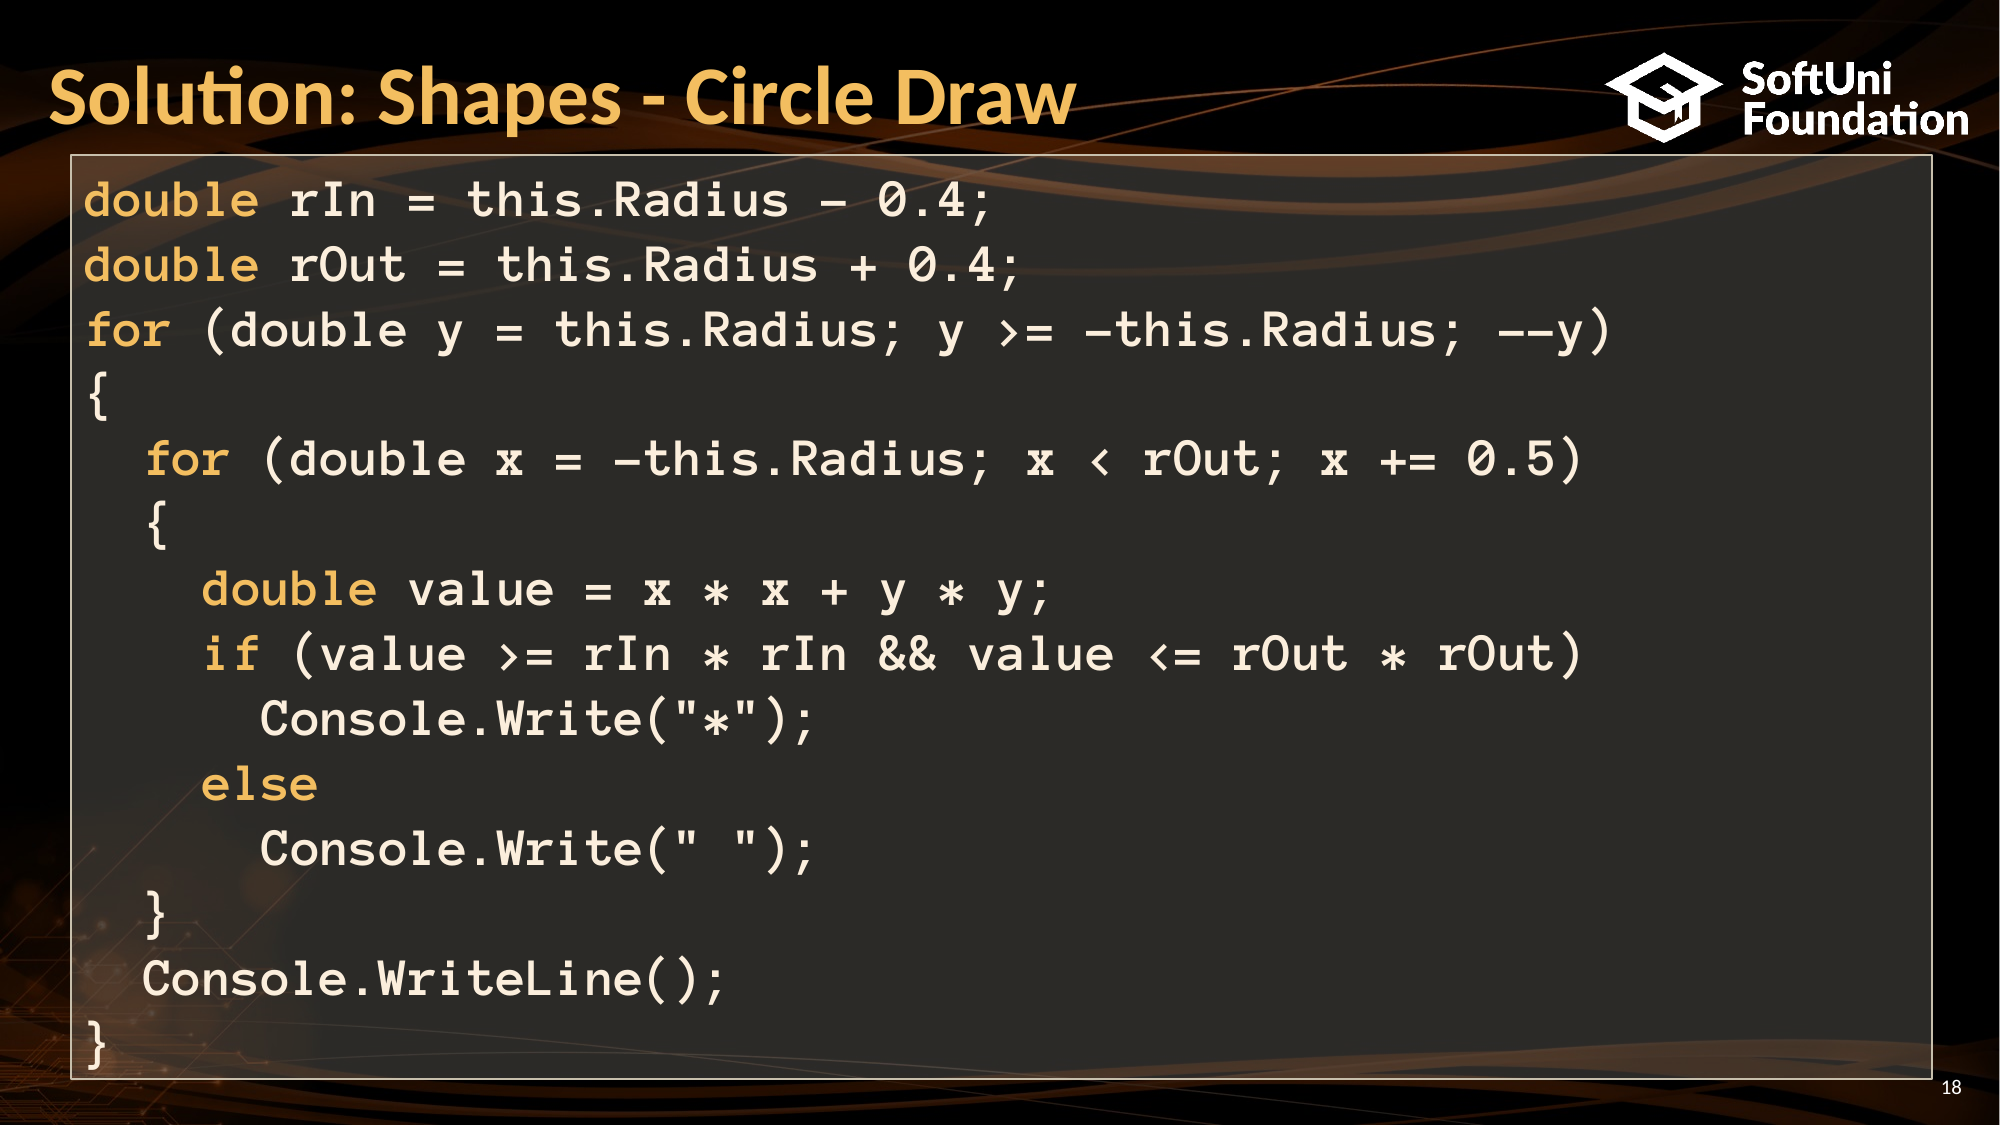

# Solution: Shapes - Circle Draw
double rIn = this.Radius - 0.4;
double rOut = this.Radius + 0.4;
for (double y = this.Radius; y >= -this.Radius; --y)
{
  for (double x = -this.Radius; x < rOut; x += 0.5)
  {
    double value = x * x + y * y;
    if (value >= rIn * rIn && value <= rOut * rOut)
      Console.Write("*");
    else
      Console.Write(" ");
  }
  Console.WriteLine();
}
18